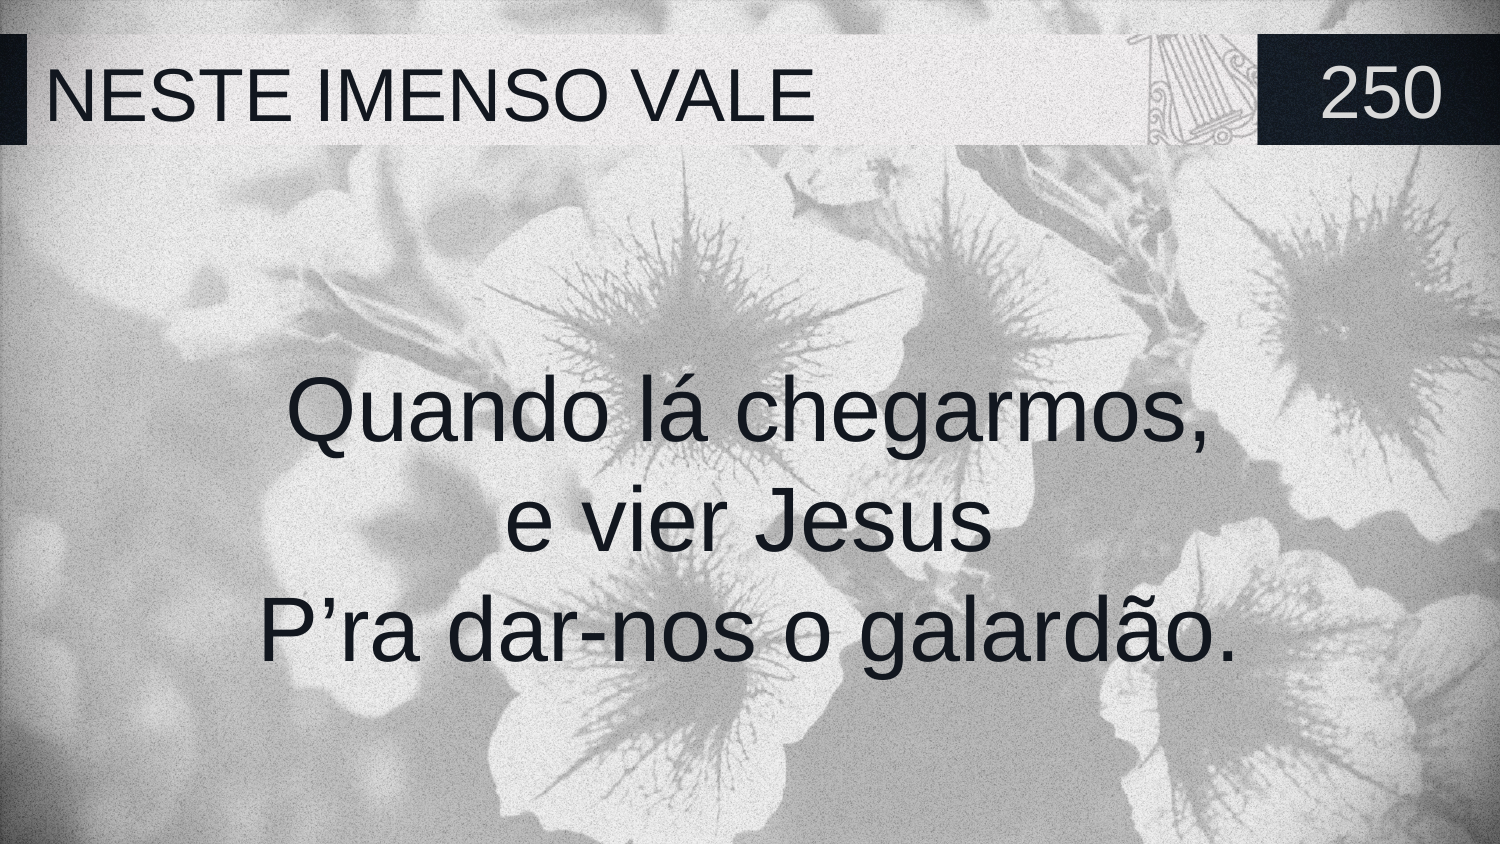

# NESTE IMENSO VALE
250
Quando lá chegarmos,
 e vier Jesus
P’ra dar-nos o galardão.